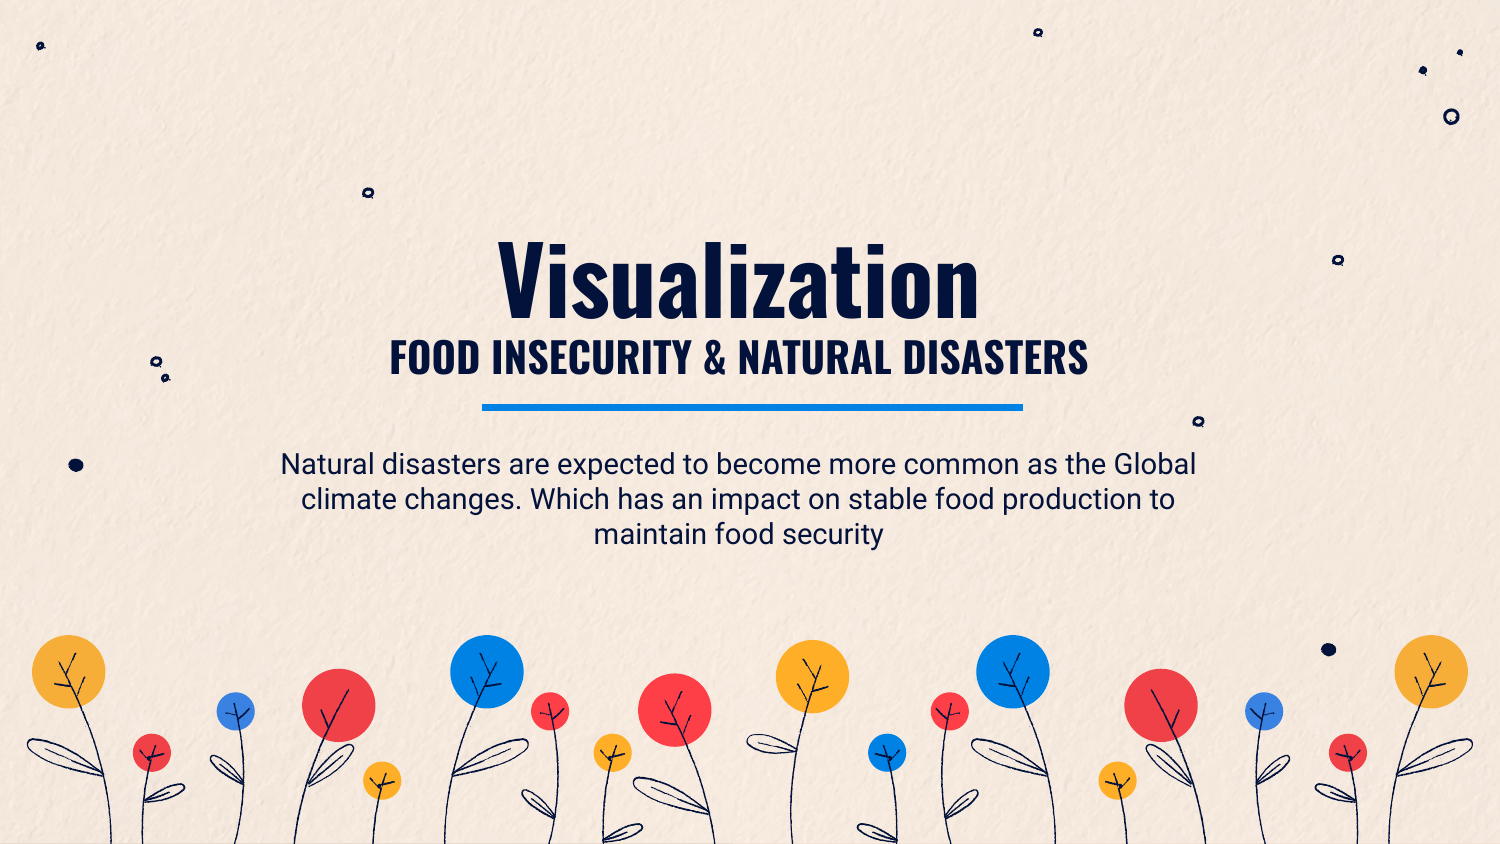

# Visualization
FOOD INSECURITY & NATURAL DISASTERS
Natural disasters are expected to become more common as the Global climate changes. Which has an impact on stable food production to maintain food security